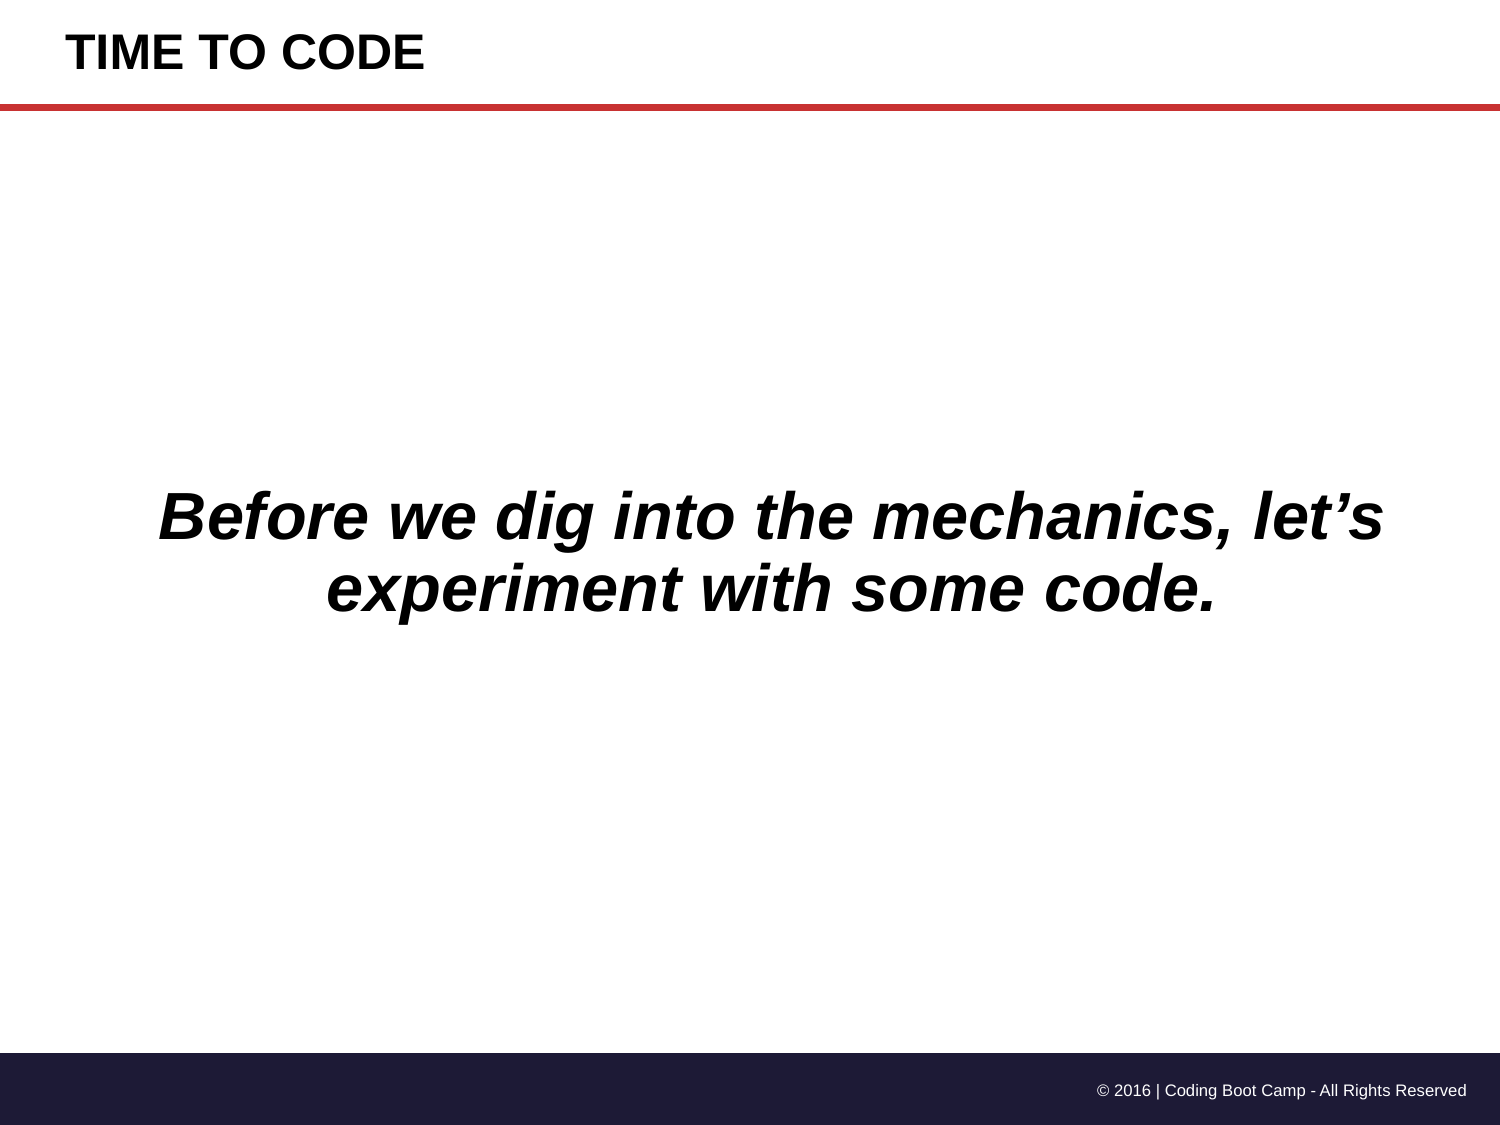

# TIME TO CODE
Before we dig into the mechanics, let’s experiment with some code.